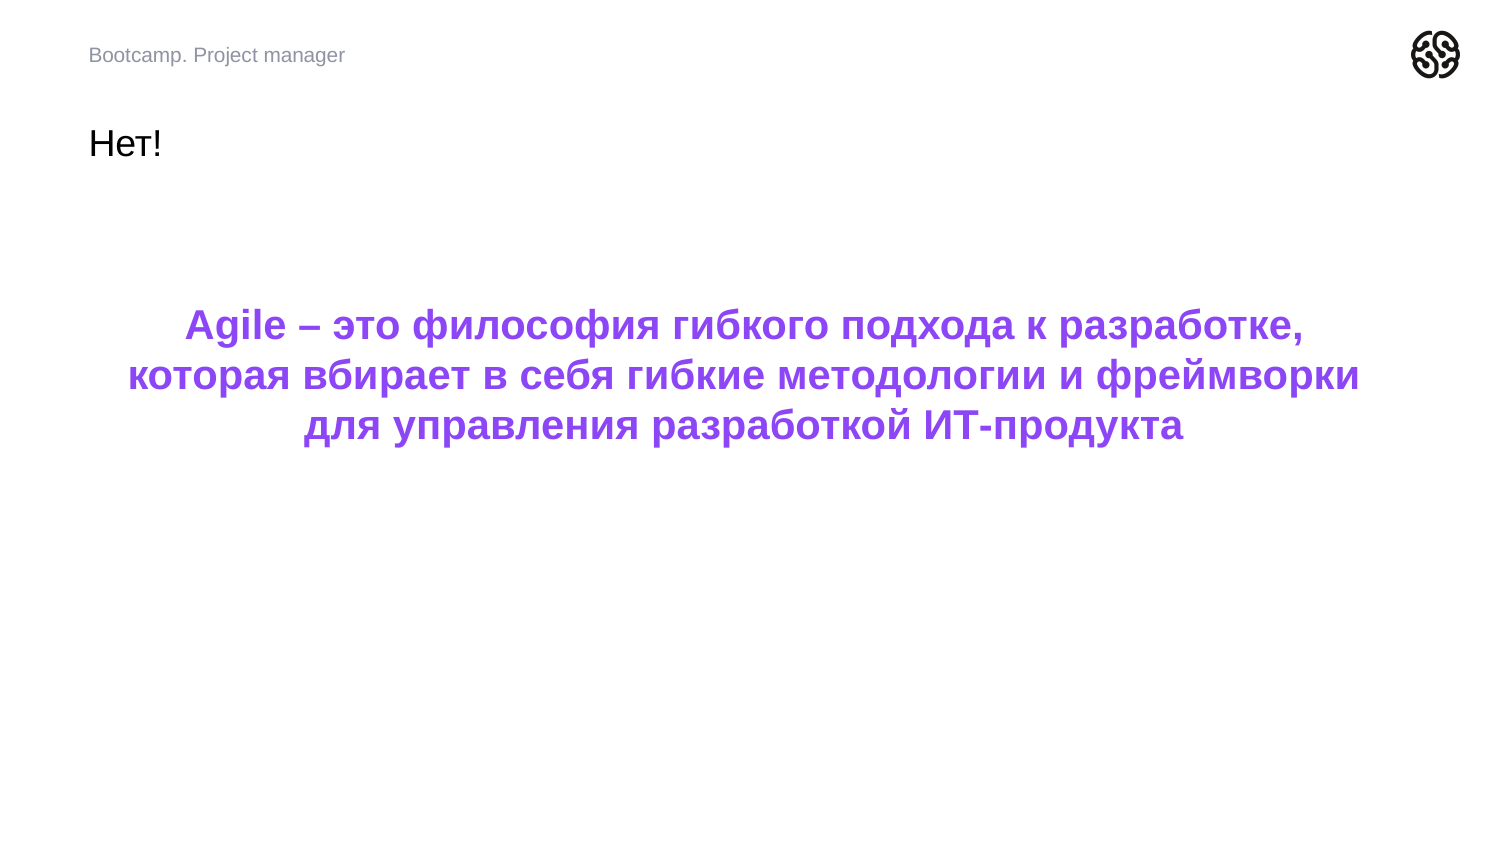

Bootcamp. Project manager
# Нет!
Agile – это философия гибкого подхода к разработке, которая вбирает в себя гибкие методологии и фреймворки для управления разработкой ИТ-продукта